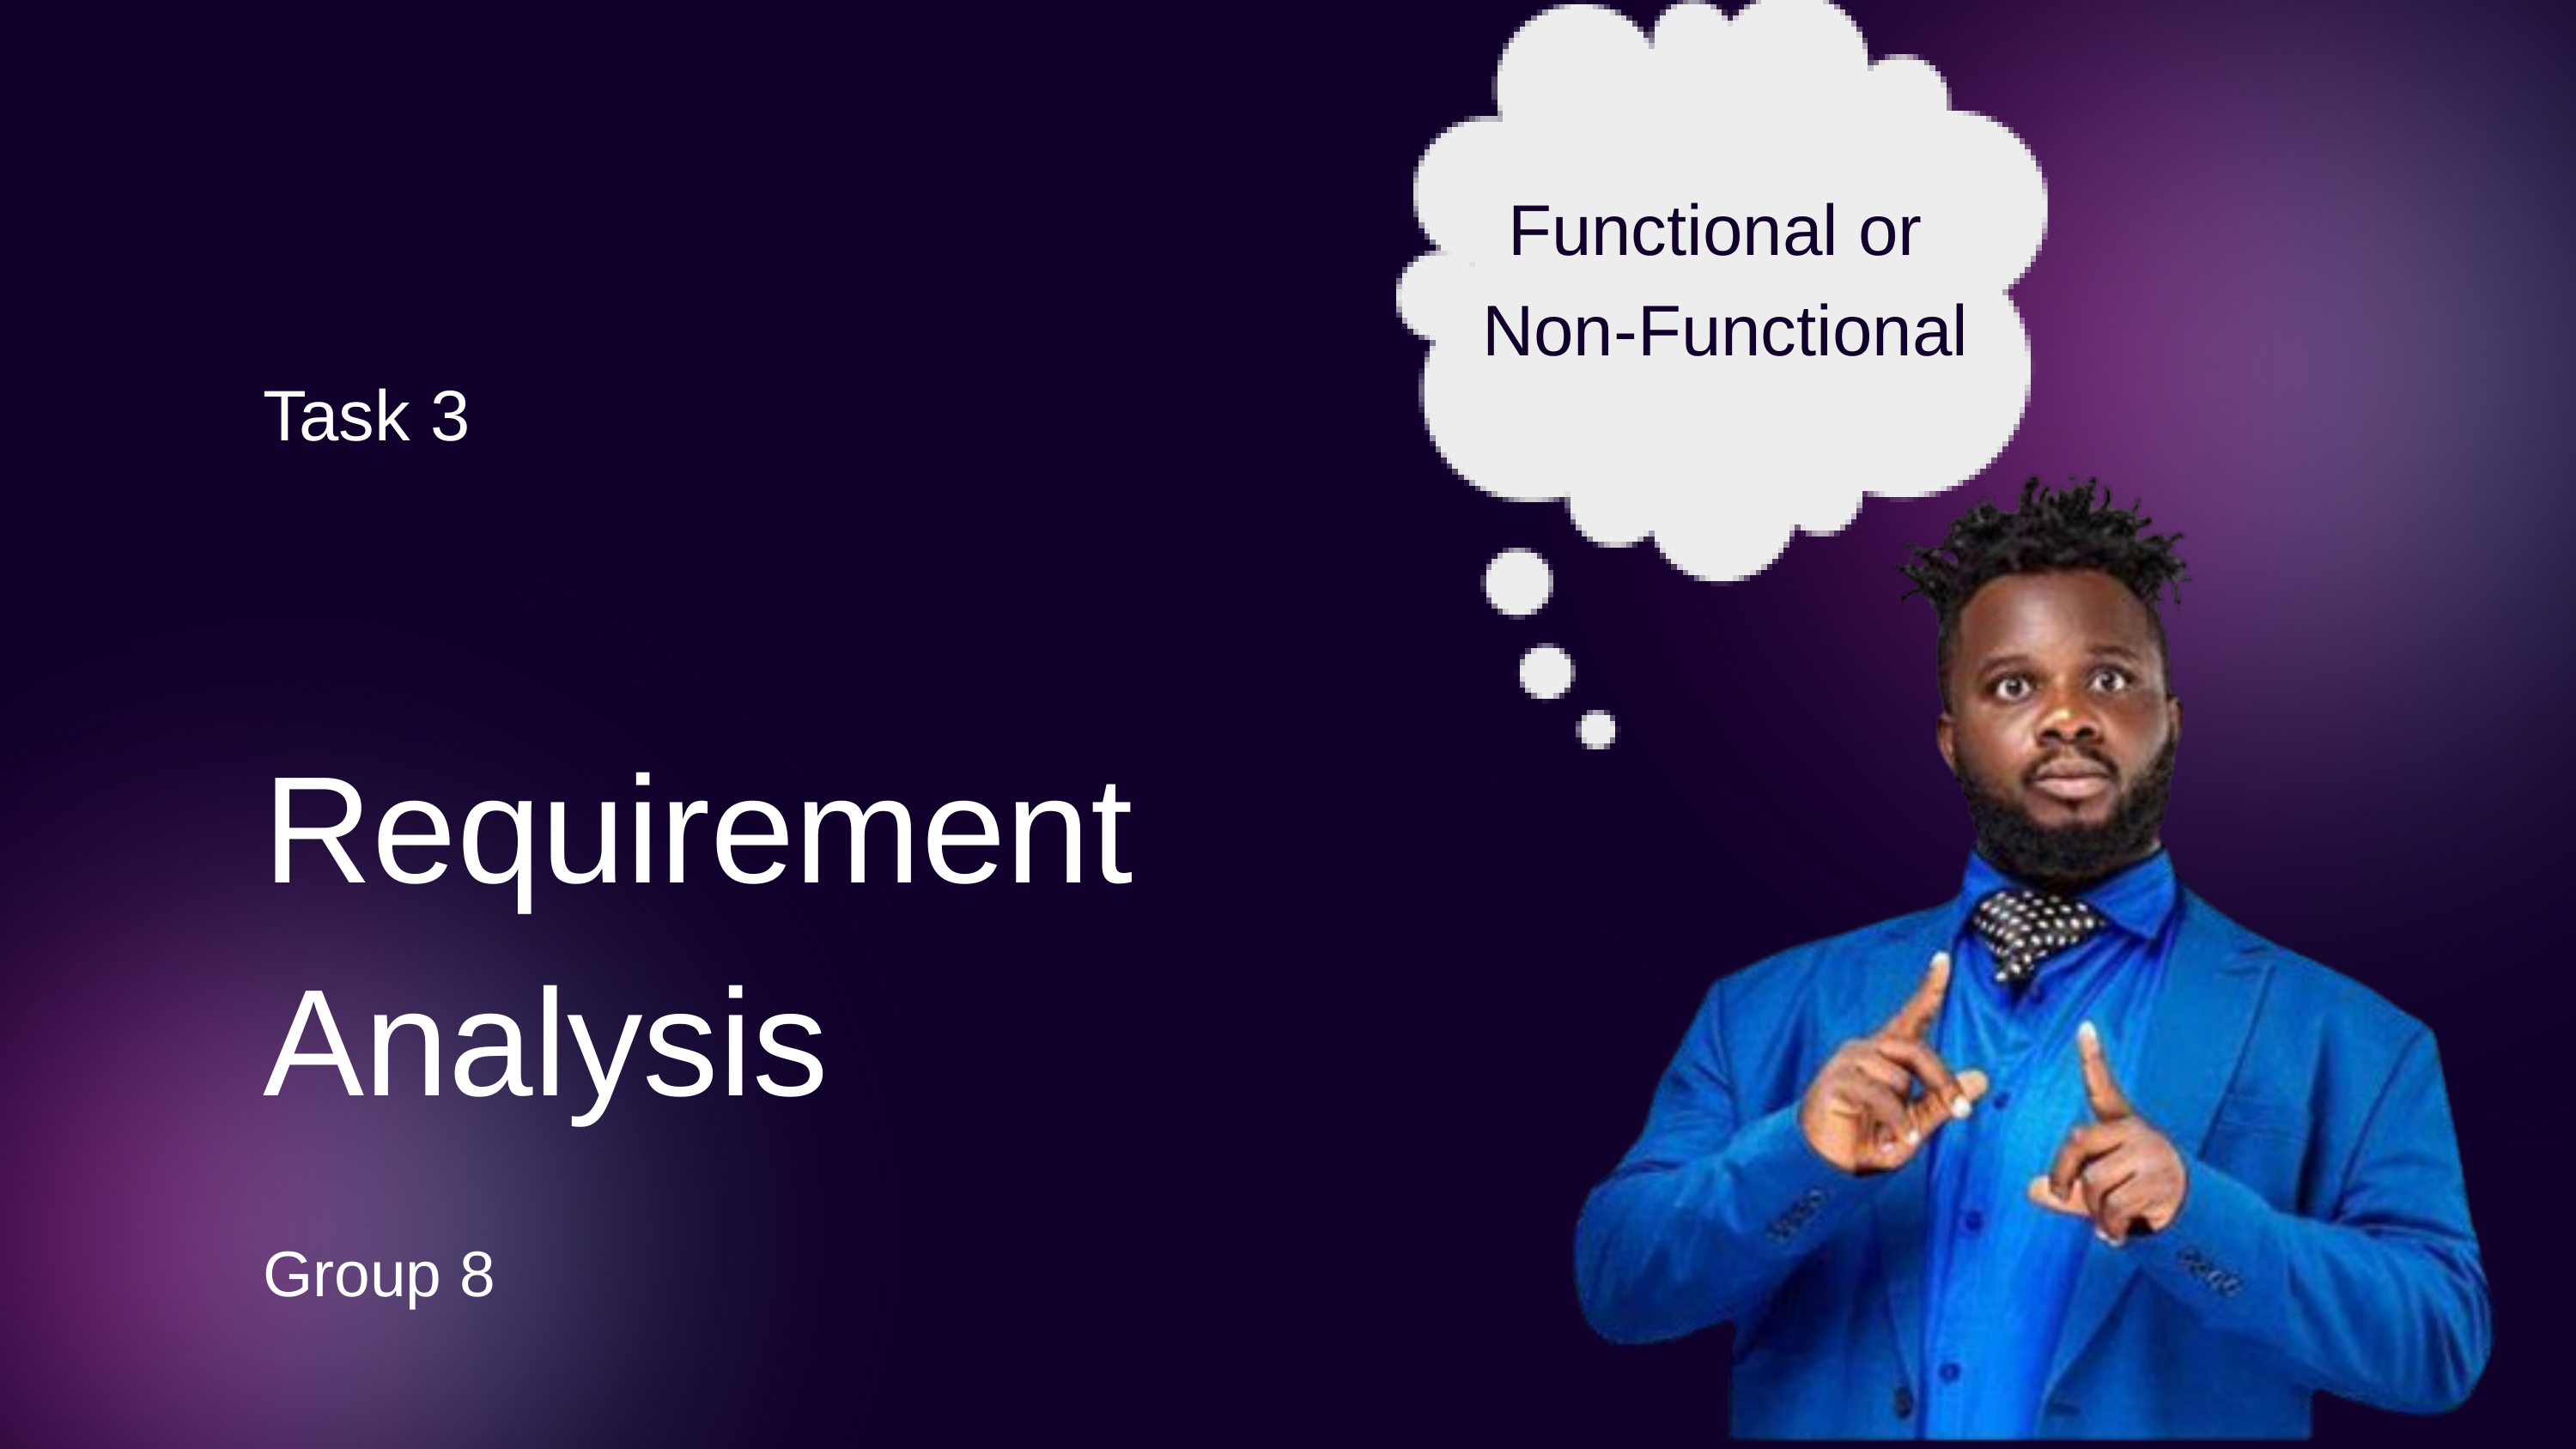

Functional or
Non-Functional
Task 3

Requirement Analysis
Group 8